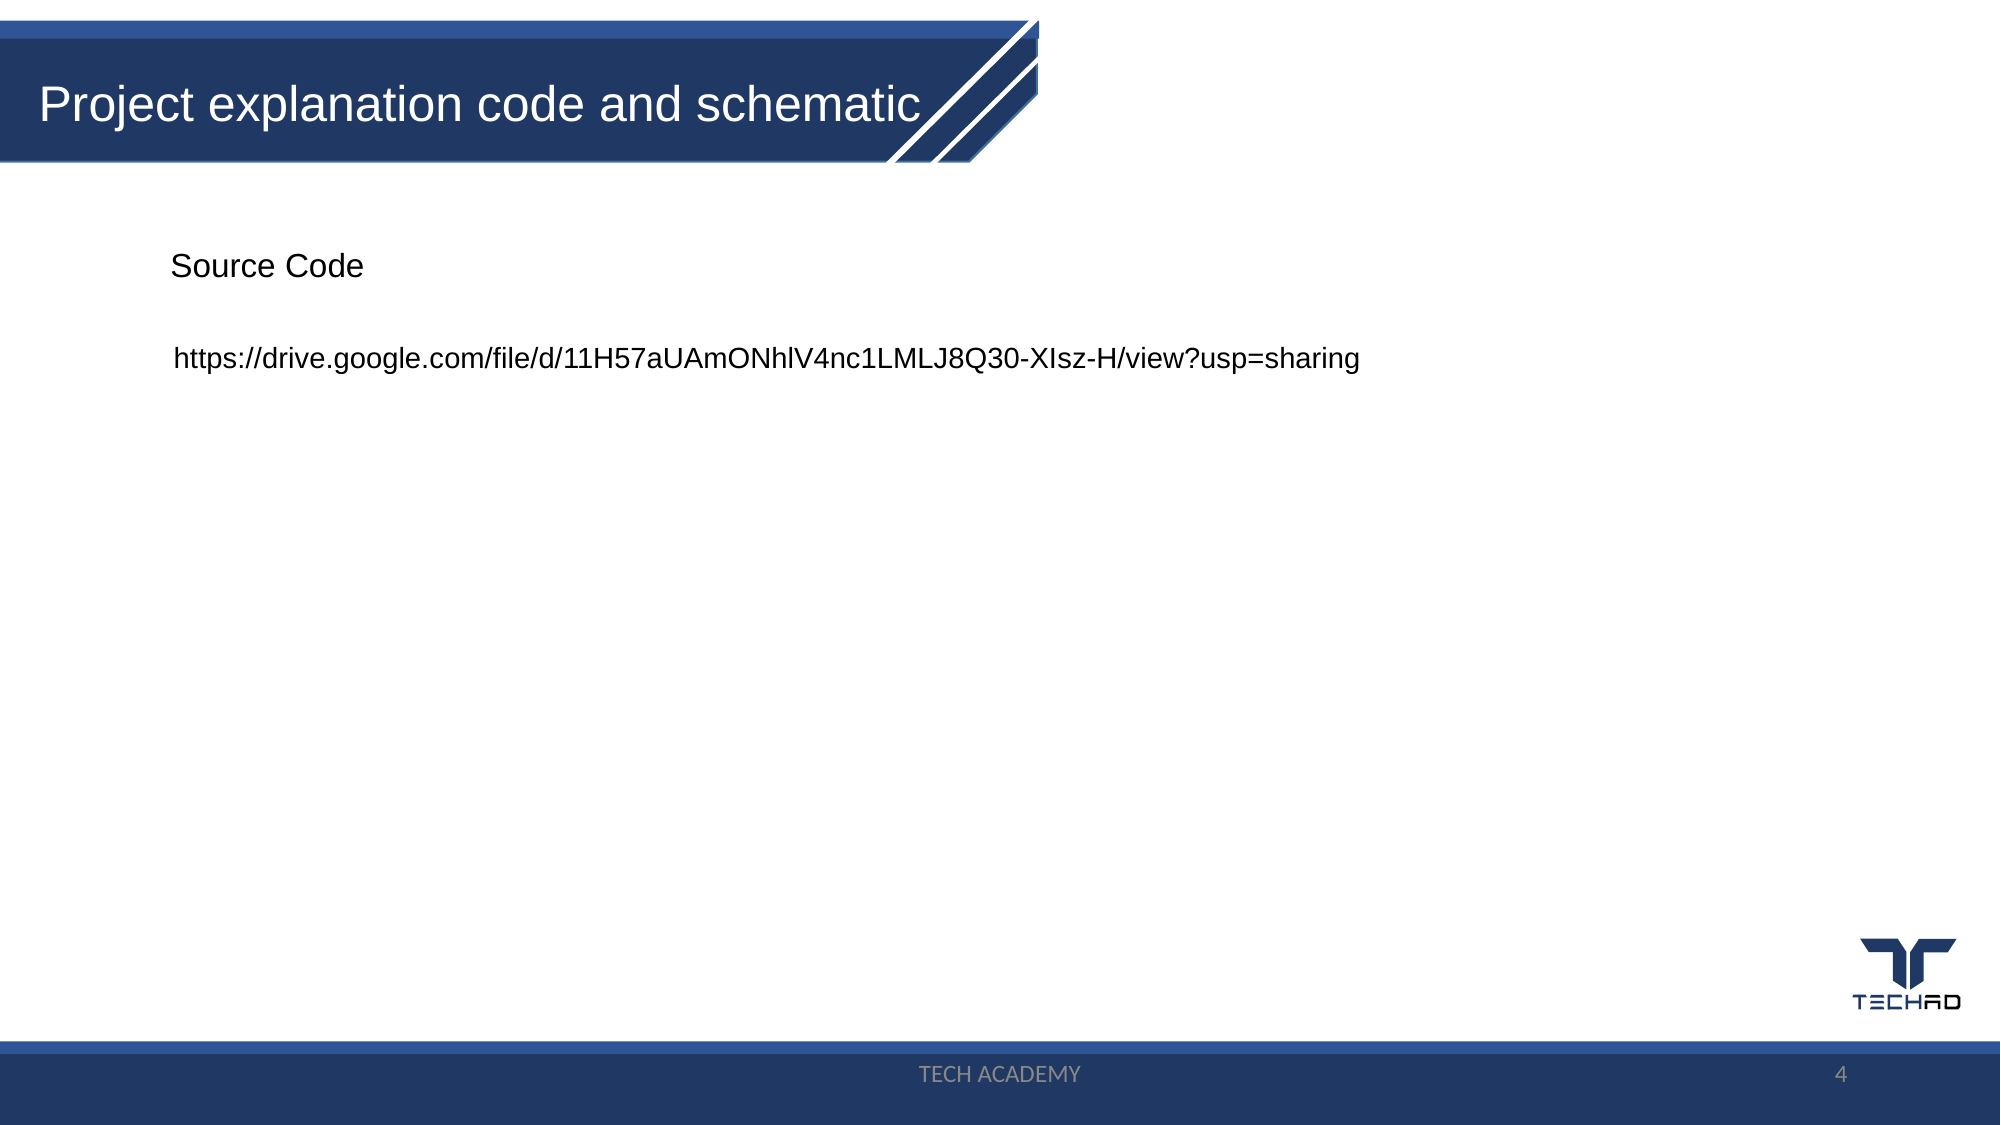

Project explanation code and schematic
Source Code
https://drive.google.com/file/d/11H57aUAmONhlV4nc1LMLJ8Q30-XIsz-H/view?usp=sharing
TECH ACADEMY
4